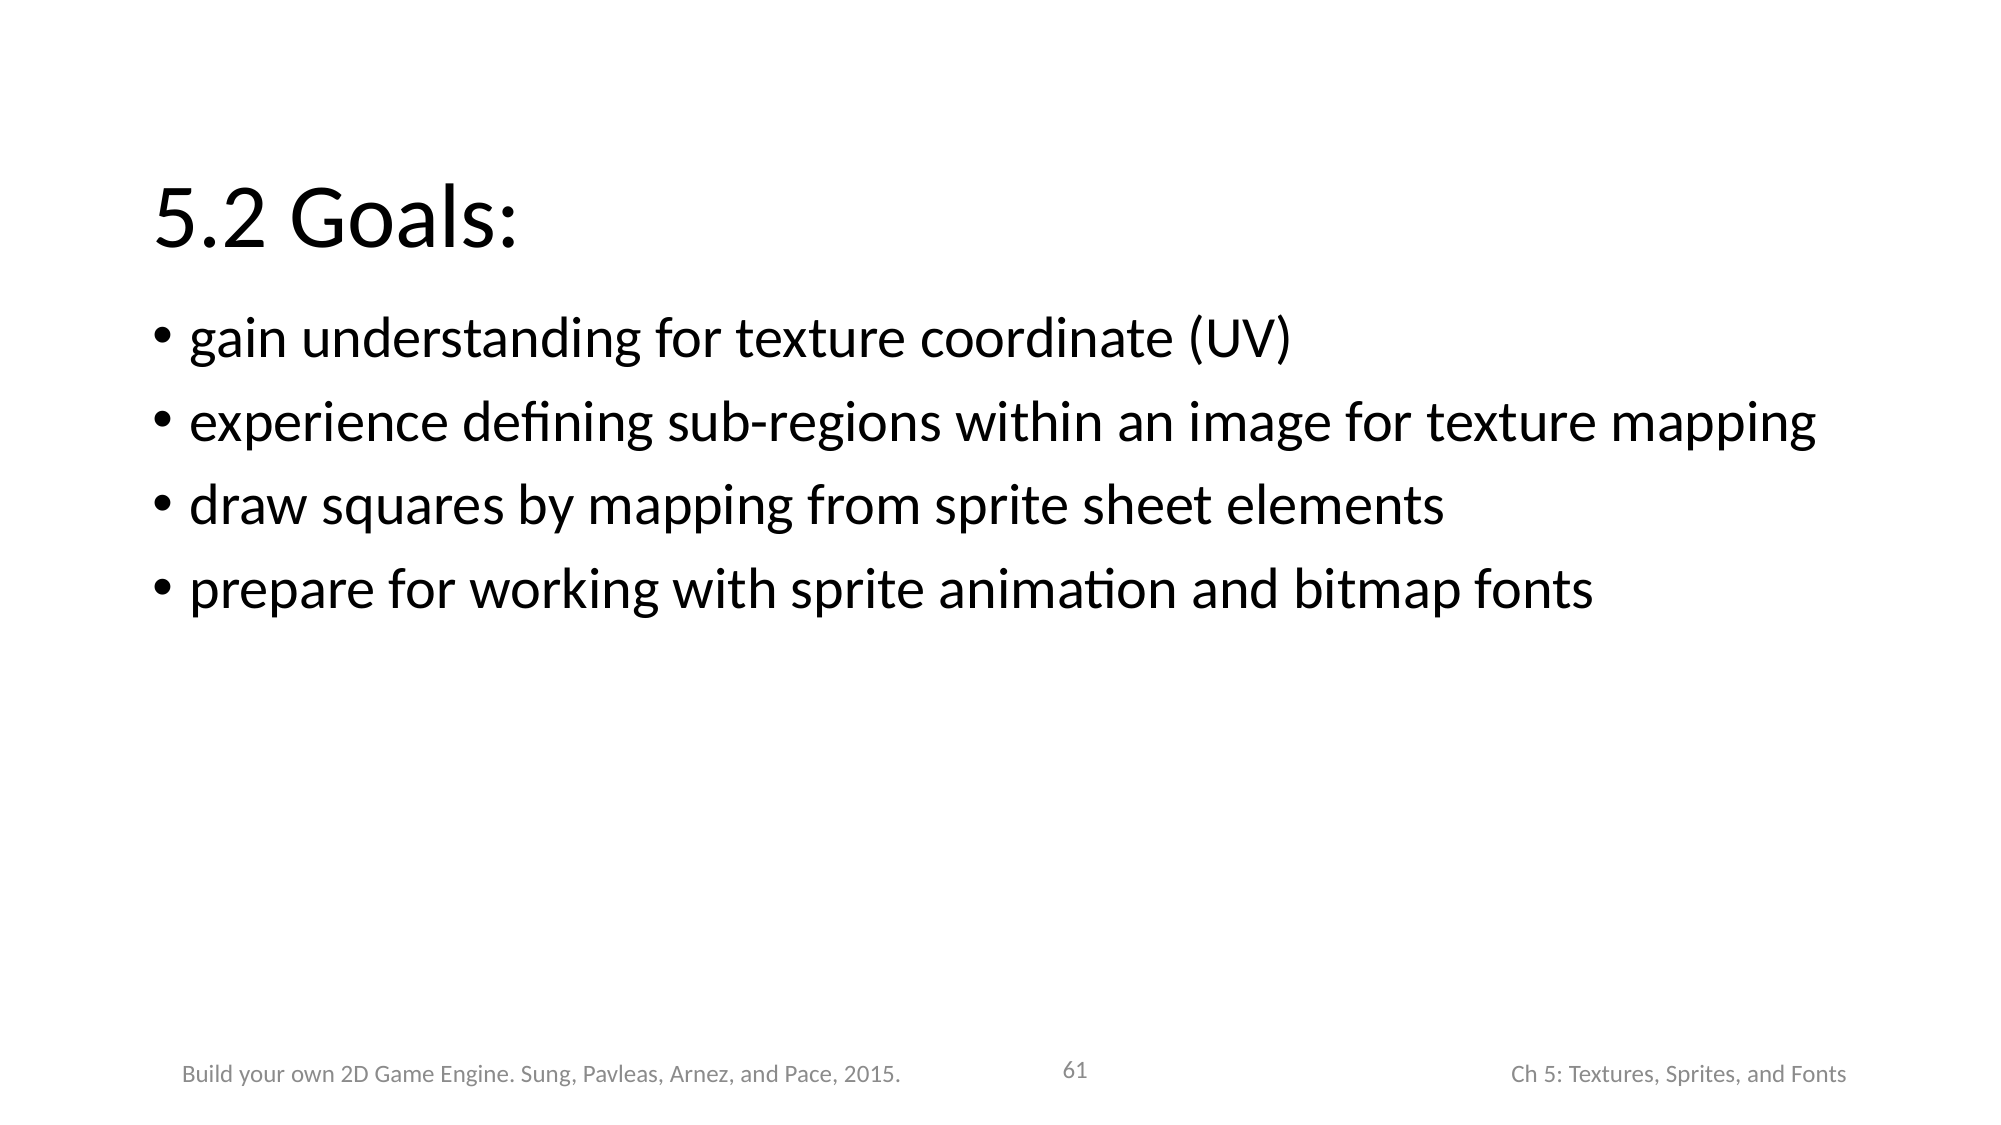

# 5.2 Goals:
gain understanding for texture coordinate (UV)
experience defining sub-regions within an image for texture mapping
draw squares by mapping from sprite sheet elements
prepare for working with sprite animation and bitmap fonts